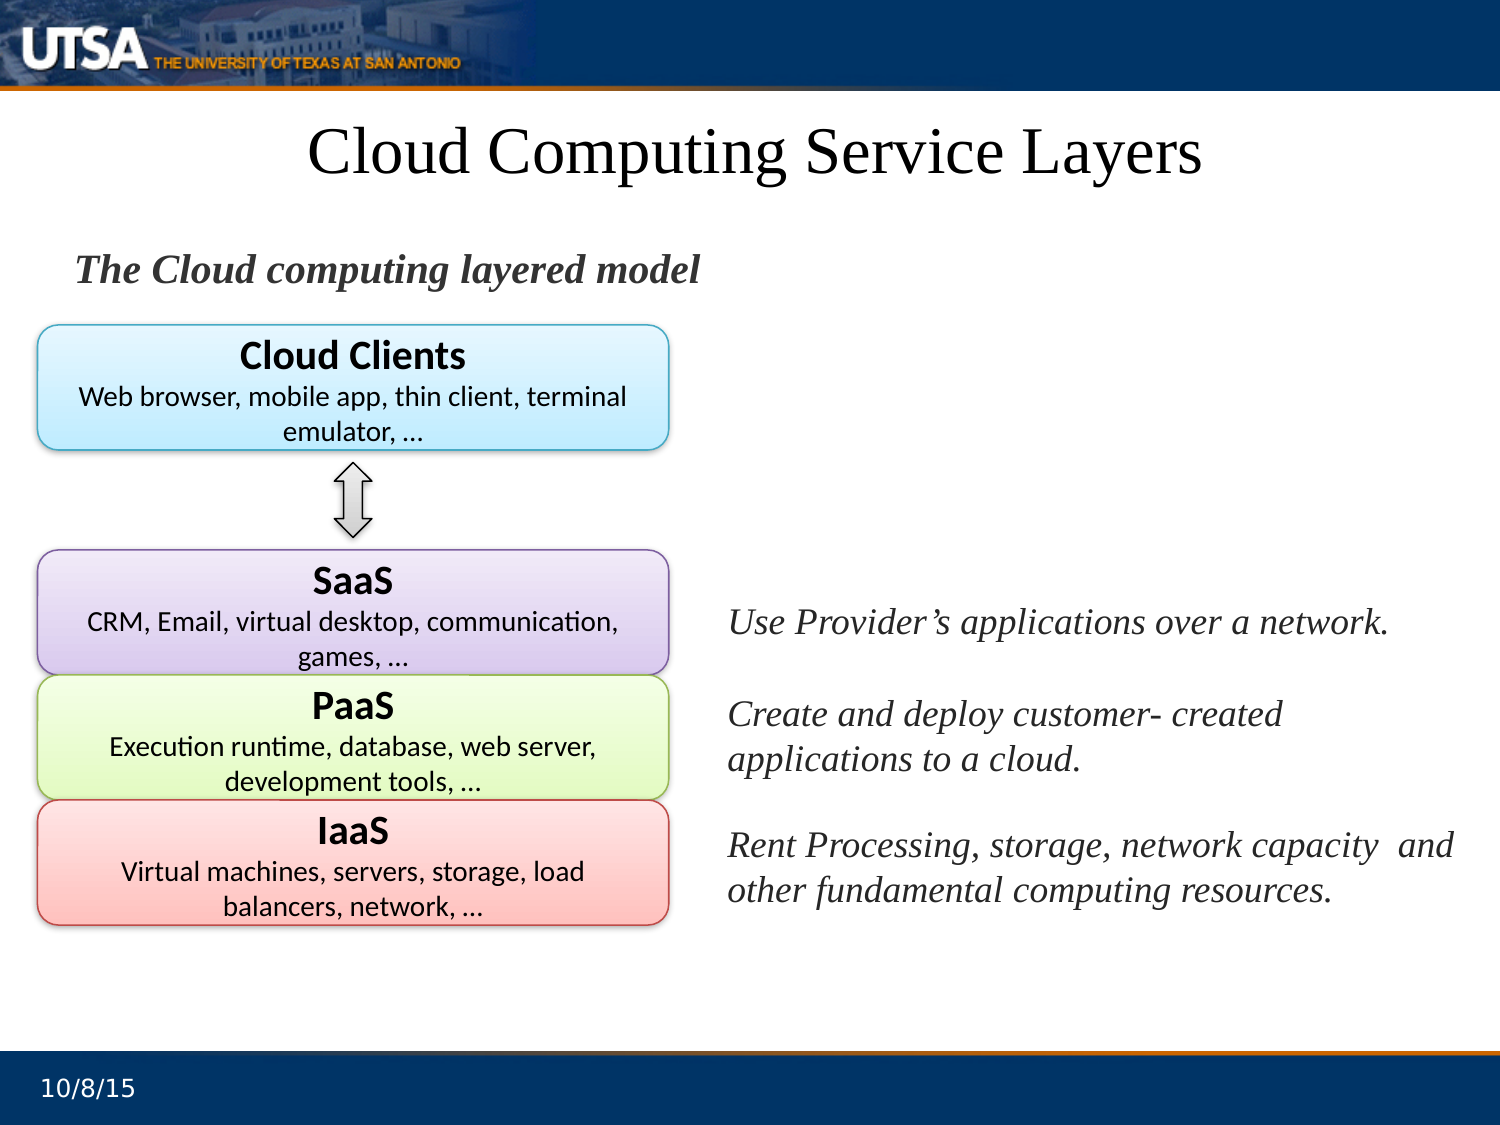

Cloud Computing Service Layers
The Cloud computing layered model
Cloud Clients
Web browser, mobile app, thin client, terminal emulator, …

SaaS
CRM, Email, virtual desktop, communication, games, …
PaaS
Execution runtime, database, web server, development tools, …
IaaS
Virtual machines, servers, storage, load balancers, network, …
Use Provider’s applications over a network.
Create and deploy customer- created applications to a cloud.
Rent Processing, storage, network capacity  and other fundamental computing resources.
10/8/15